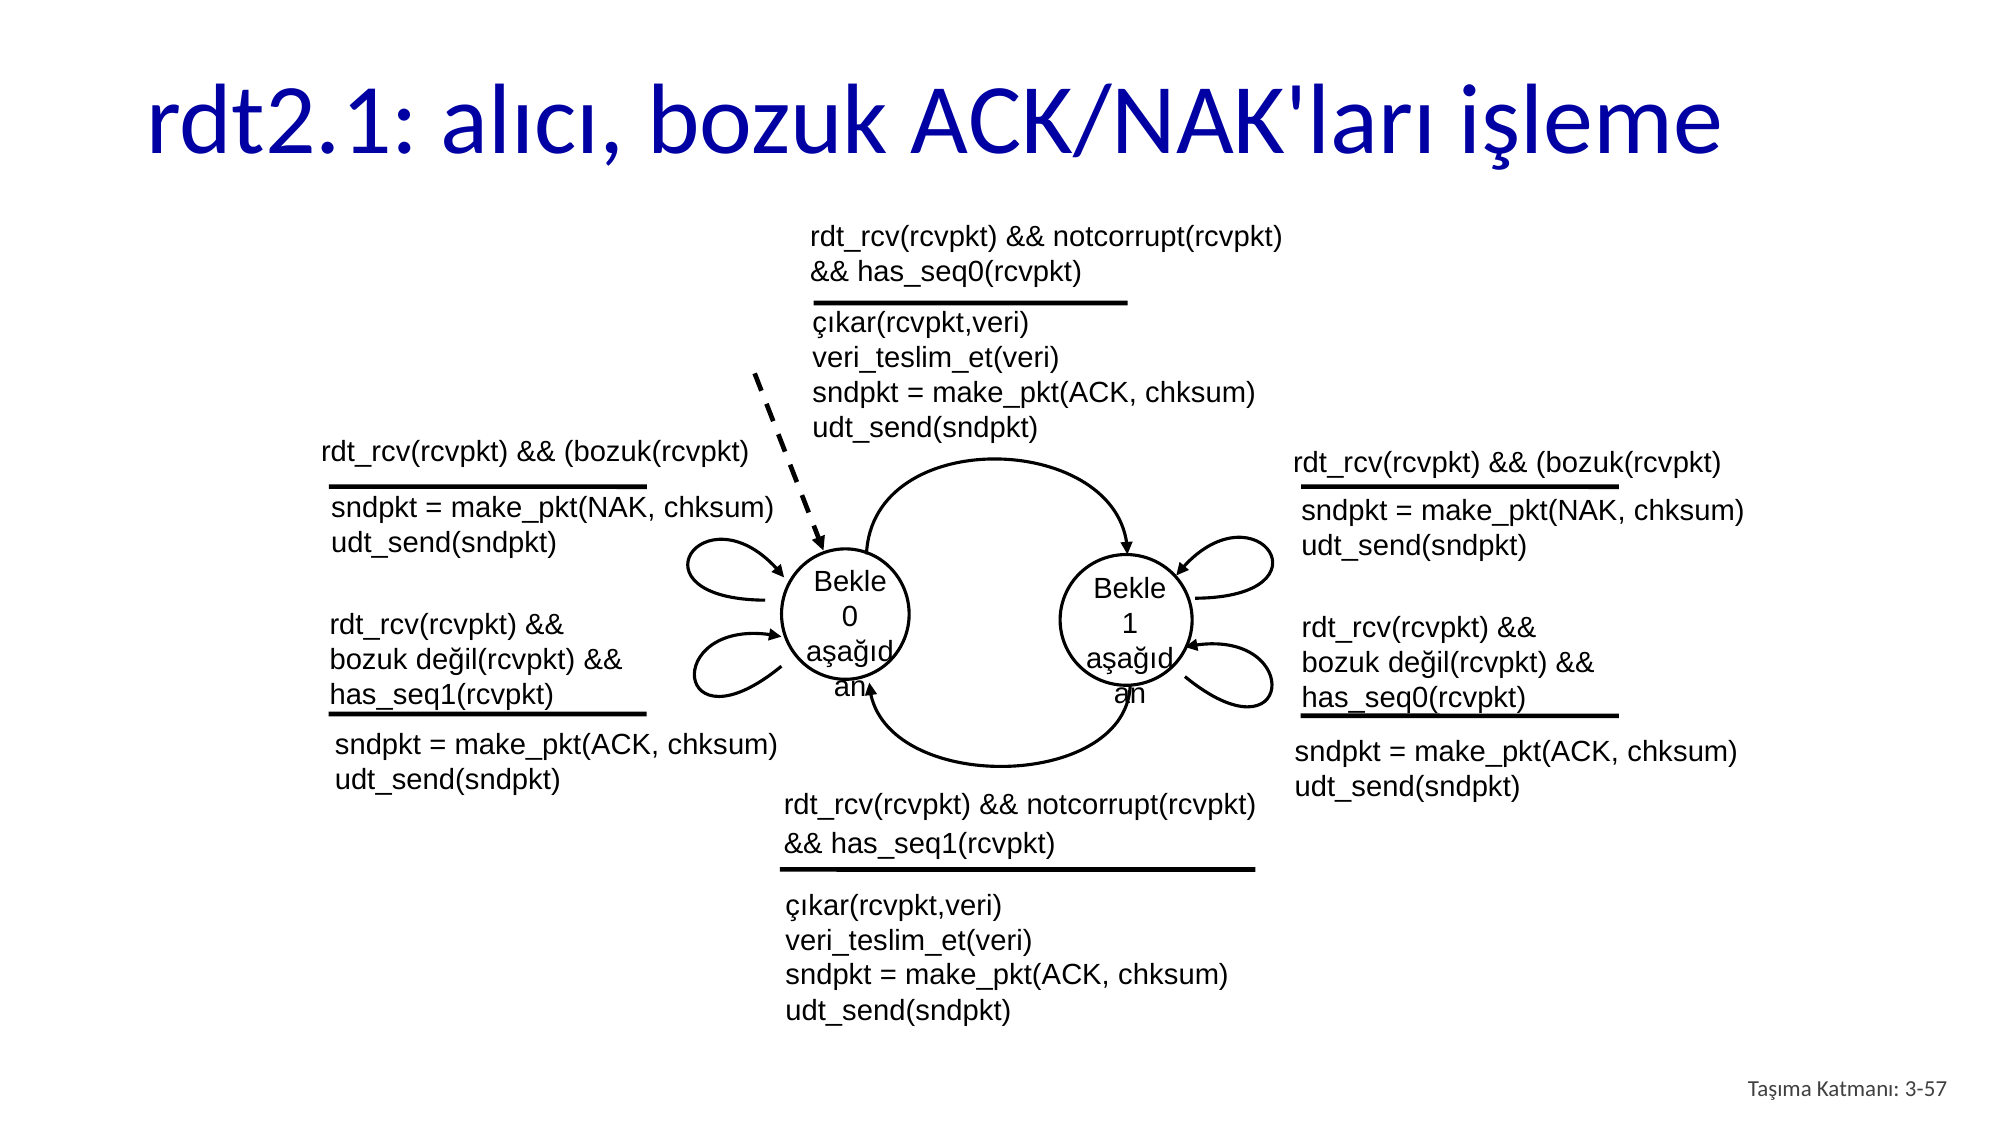

# rdt2.1: alıcı, bozuk ACK/NAK'ları işleme
rdt_rcv(rcvpkt) && notcorrupt(rcvpkt)
&& has_seq0(rcvpkt)
çıkar(rcvpkt,veri)
veri_teslim_et(veri)
sndpkt = make_pkt(ACK, chksum)
udt_send(sndpkt)

rdt_rcv(rcvpkt) && (bozuk(rcvpkt)
sndpkt = make_pkt(NAK, chksum)
udt_send(sndpkt)

rdt_rcv(rcvpkt) && (bozuk(rcvpkt)
sndpkt = make_pkt(NAK, chksum)
udt_send(sndpkt)

Bekle
0 aşağıdan

Bekle
1 aşağıdan

rdt_rcv(rcvpkt) &&
bozuk değil(rcvpkt) &&
has_seq1(rcvpkt)

sndpkt = make_pkt(ACK, chksum)
udt_send(sndpkt)
rdt_rcv(rcvpkt) &&
bozuk değil(rcvpkt) &&
has_seq0(rcvpkt)

sndpkt = make_pkt(ACK, chksum)
udt_send(sndpkt)

rdt_rcv(rcvpkt) && notcorrupt(rcvpkt)
&& has_seq1(rcvpkt)

çıkar(rcvpkt,veri)
veri_teslim_et(veri)
sndpkt = make_pkt(ACK, chksum)
udt_send(sndpkt)
Taşıma Katmanı: 3-57